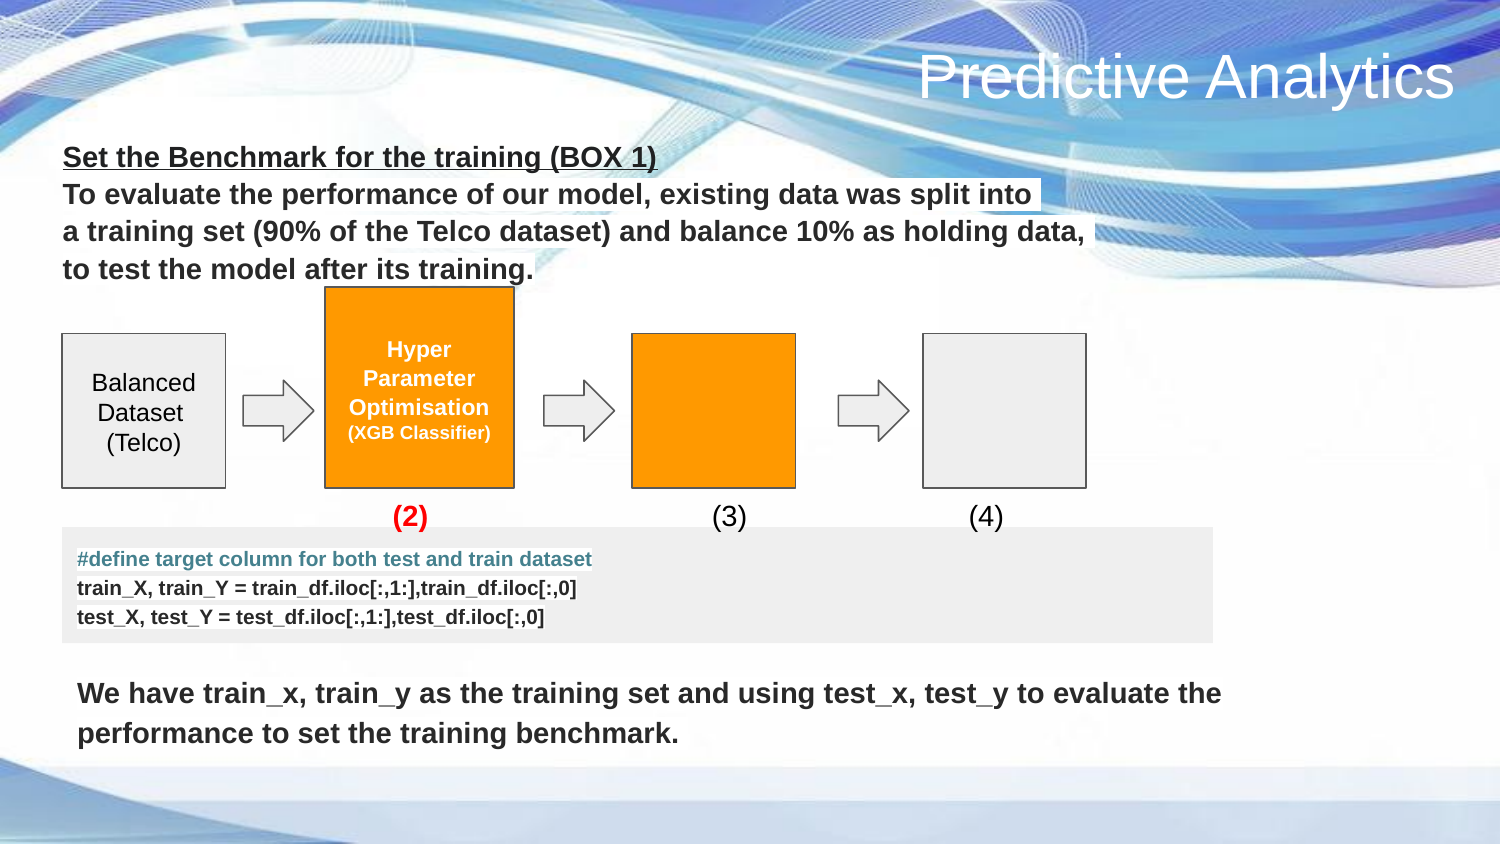

# Predictive Analytics
Set the Benchmark for the training (BOX 1)
To evaluate the performance of our model, existing data was split into
a training set (90% of the Telco dataset) and balance 10% as holding data,
to test the model after its training.
Hyper
Parameter
Optimisation
(XGB Classifier)
Balanced
Dataset
(Telco)

(2)
(3)
(4)
#define target column for both test and train dataset
train_X, train_Y = train_df.iloc[:,1:],train_df.iloc[:,0]
test_X, test_Y = test_df.iloc[:,1:],test_df.iloc[:,0]
We have train_x, train_y as the training set and using test_x, test_y to evaluate the performance to set the training benchmark.